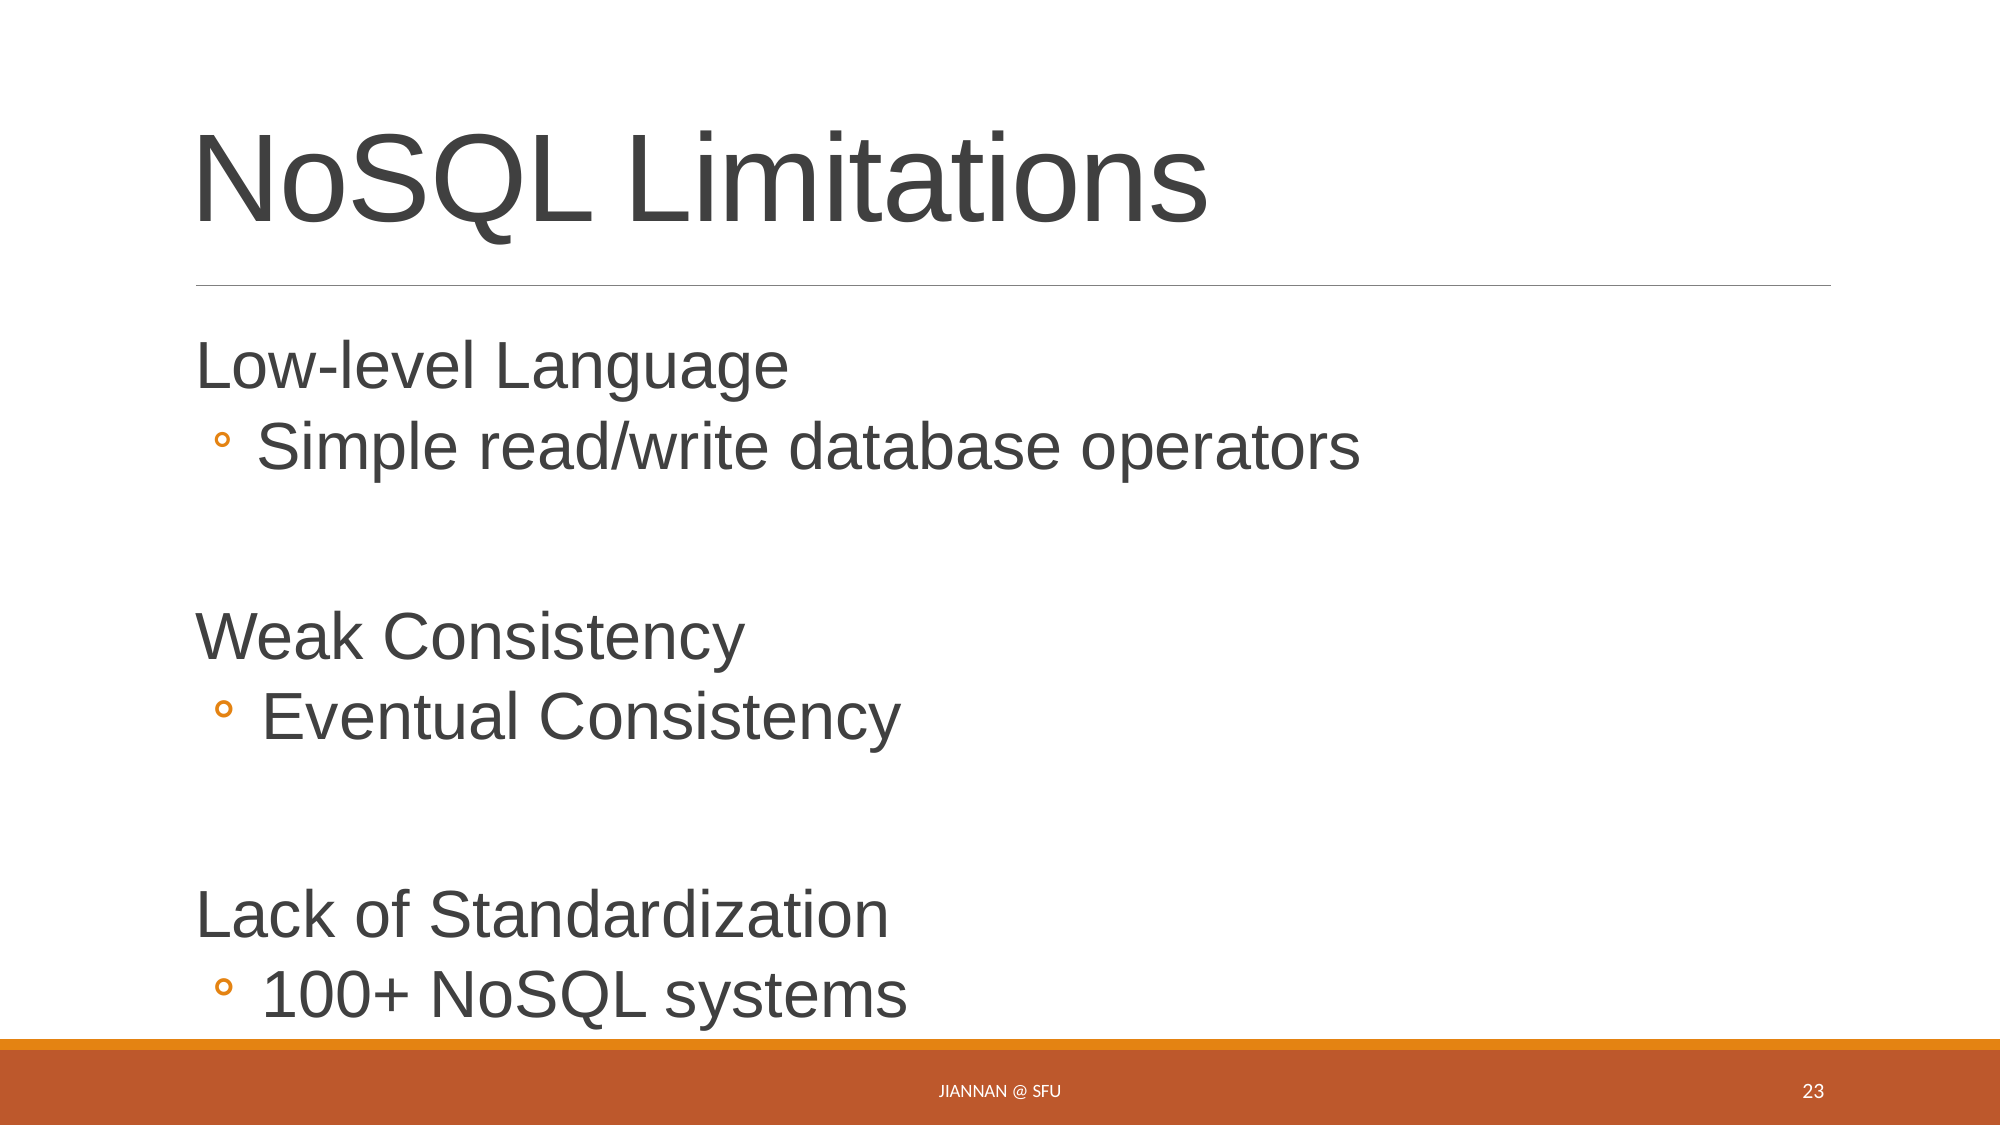

# NoSQL Limitations
Low-level Language
 Simple read/write database operators

Weak Consistency
 Eventual Consistency

Lack of Standardization
 100+ NoSQL systems

Jiannan @ SFU
23